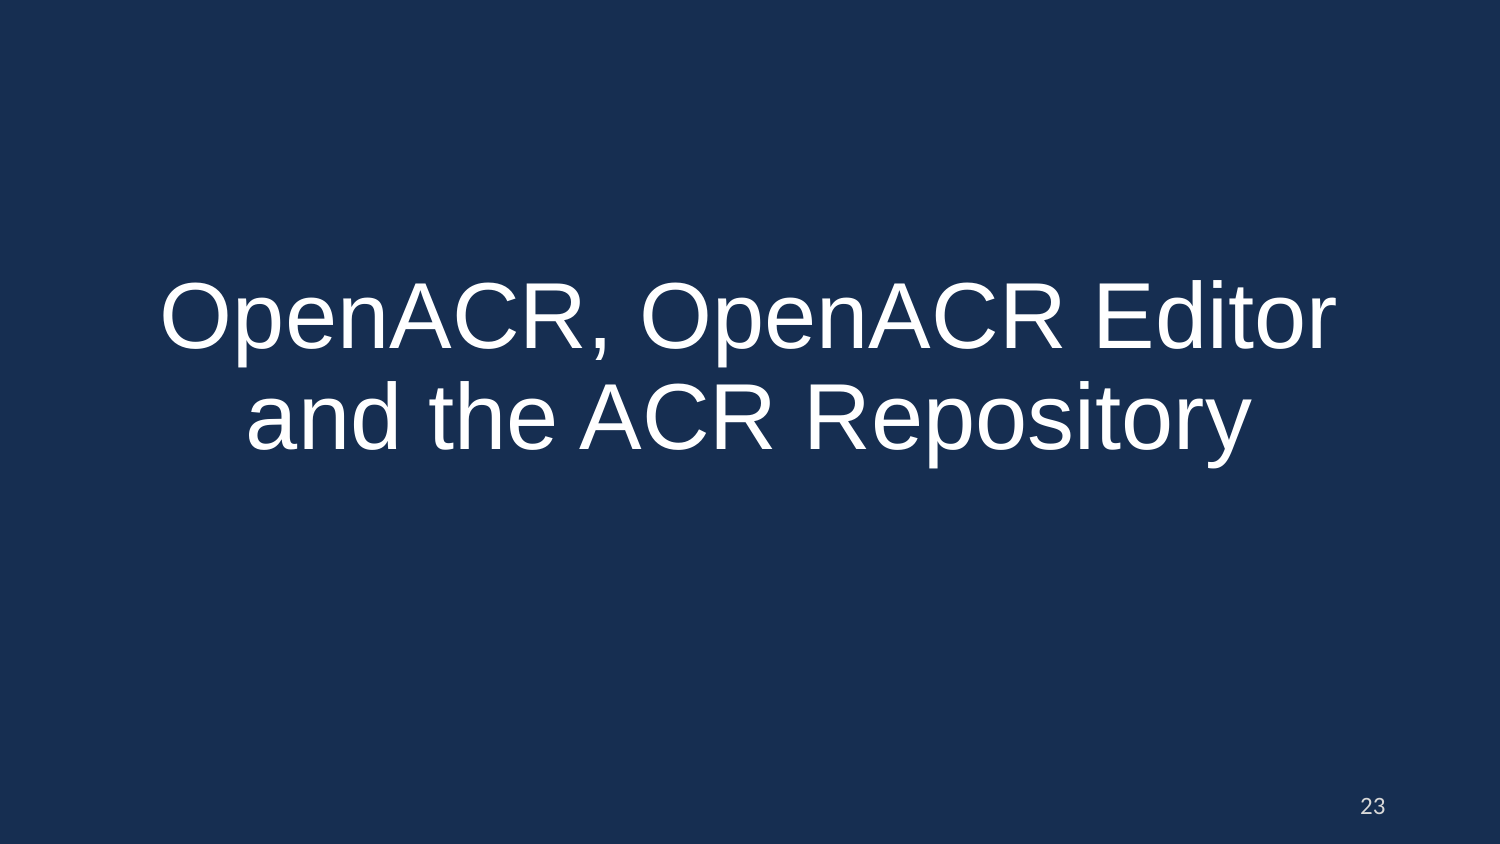

# OpenACR, OpenACR Editor and the ACR Repository
23